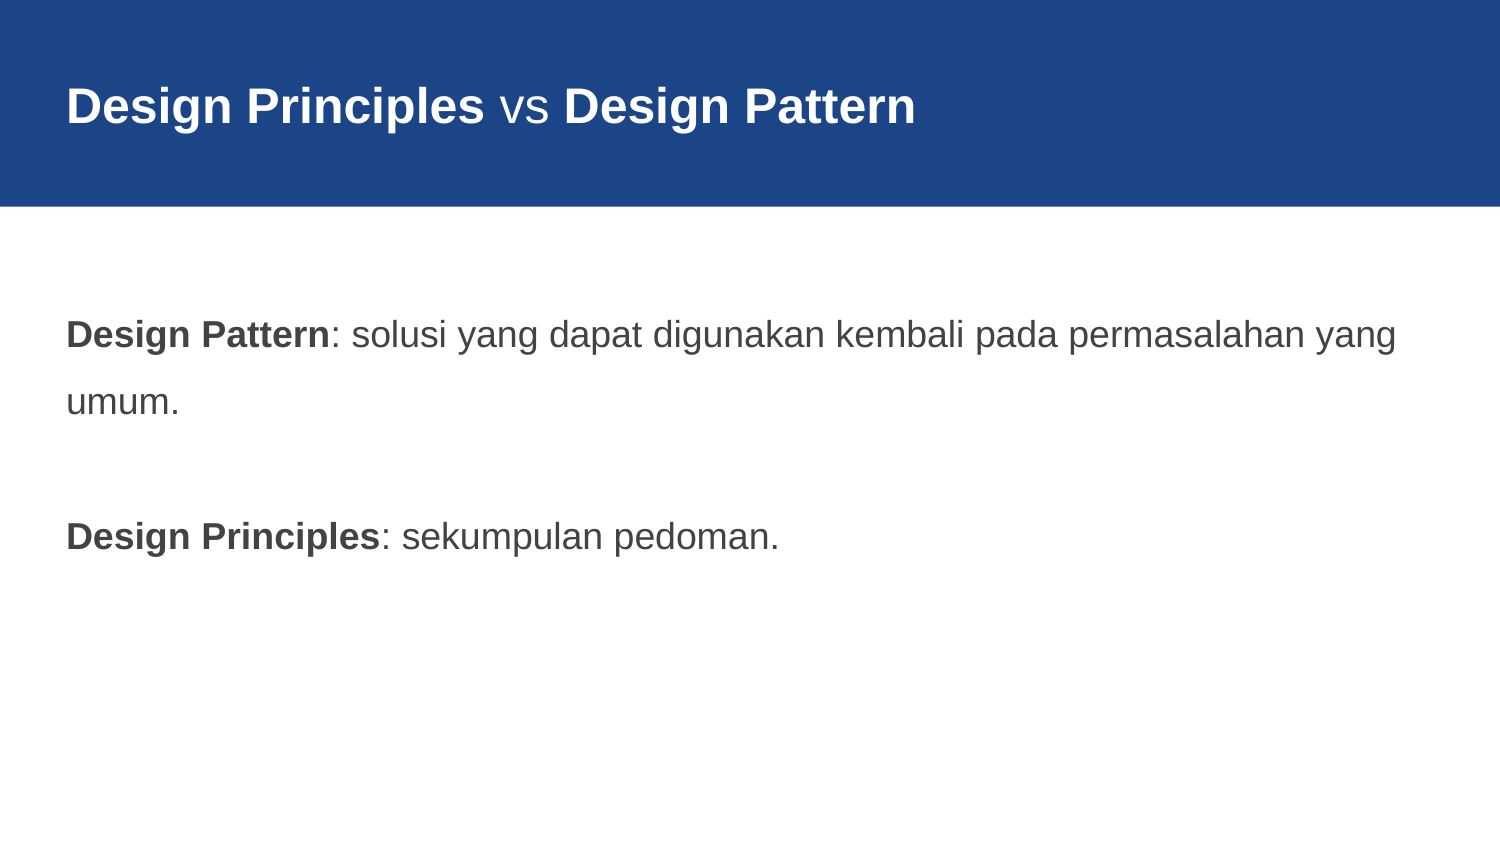

Design Principles vs Design Pattern
Design Pattern: solusi yang dapat digunakan kembali pada permasalahan yang umum.

Design Principles: sekumpulan pedoman.